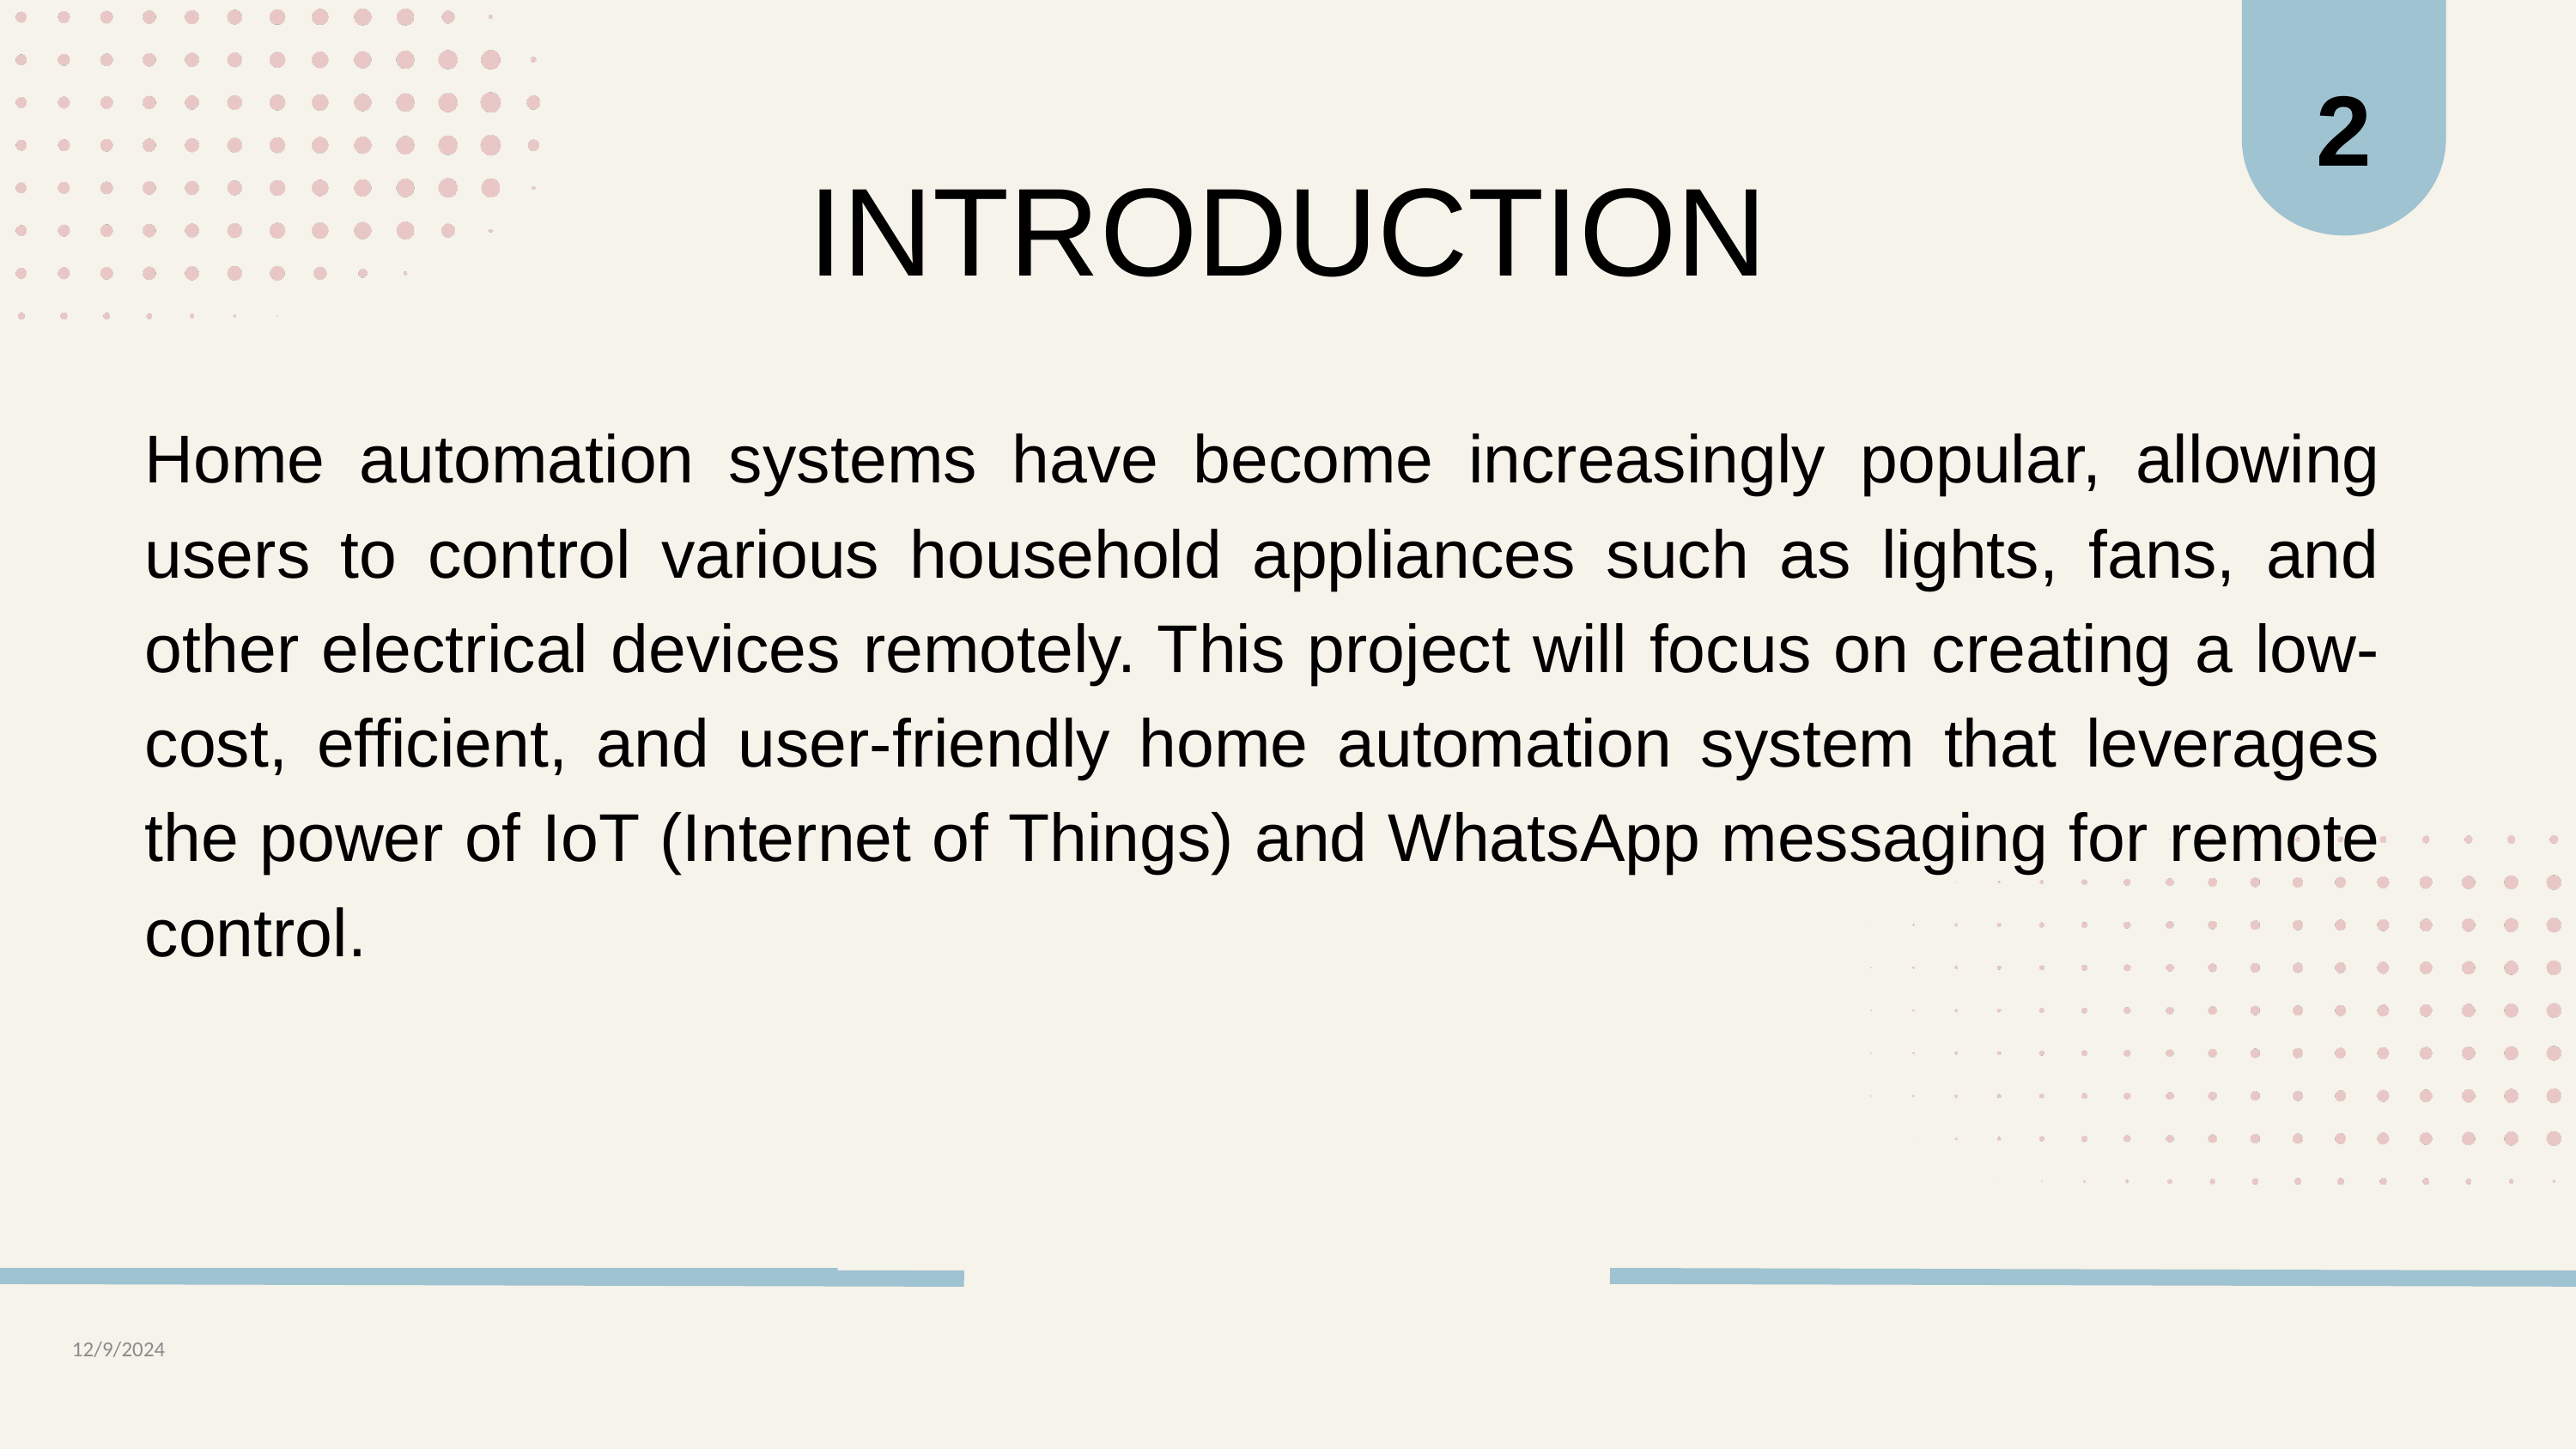

2

INTRODUCTION
Home automation systems have become increasingly popular, allowing users to control various household appliances such as lights, fans, and other electrical devices remotely. This project will focus on creating a low-cost, efficient, and user-friendly home automation system that leverages the power of IoT (Internet of Things) and WhatsApp messaging for remote control.

12/9/2024